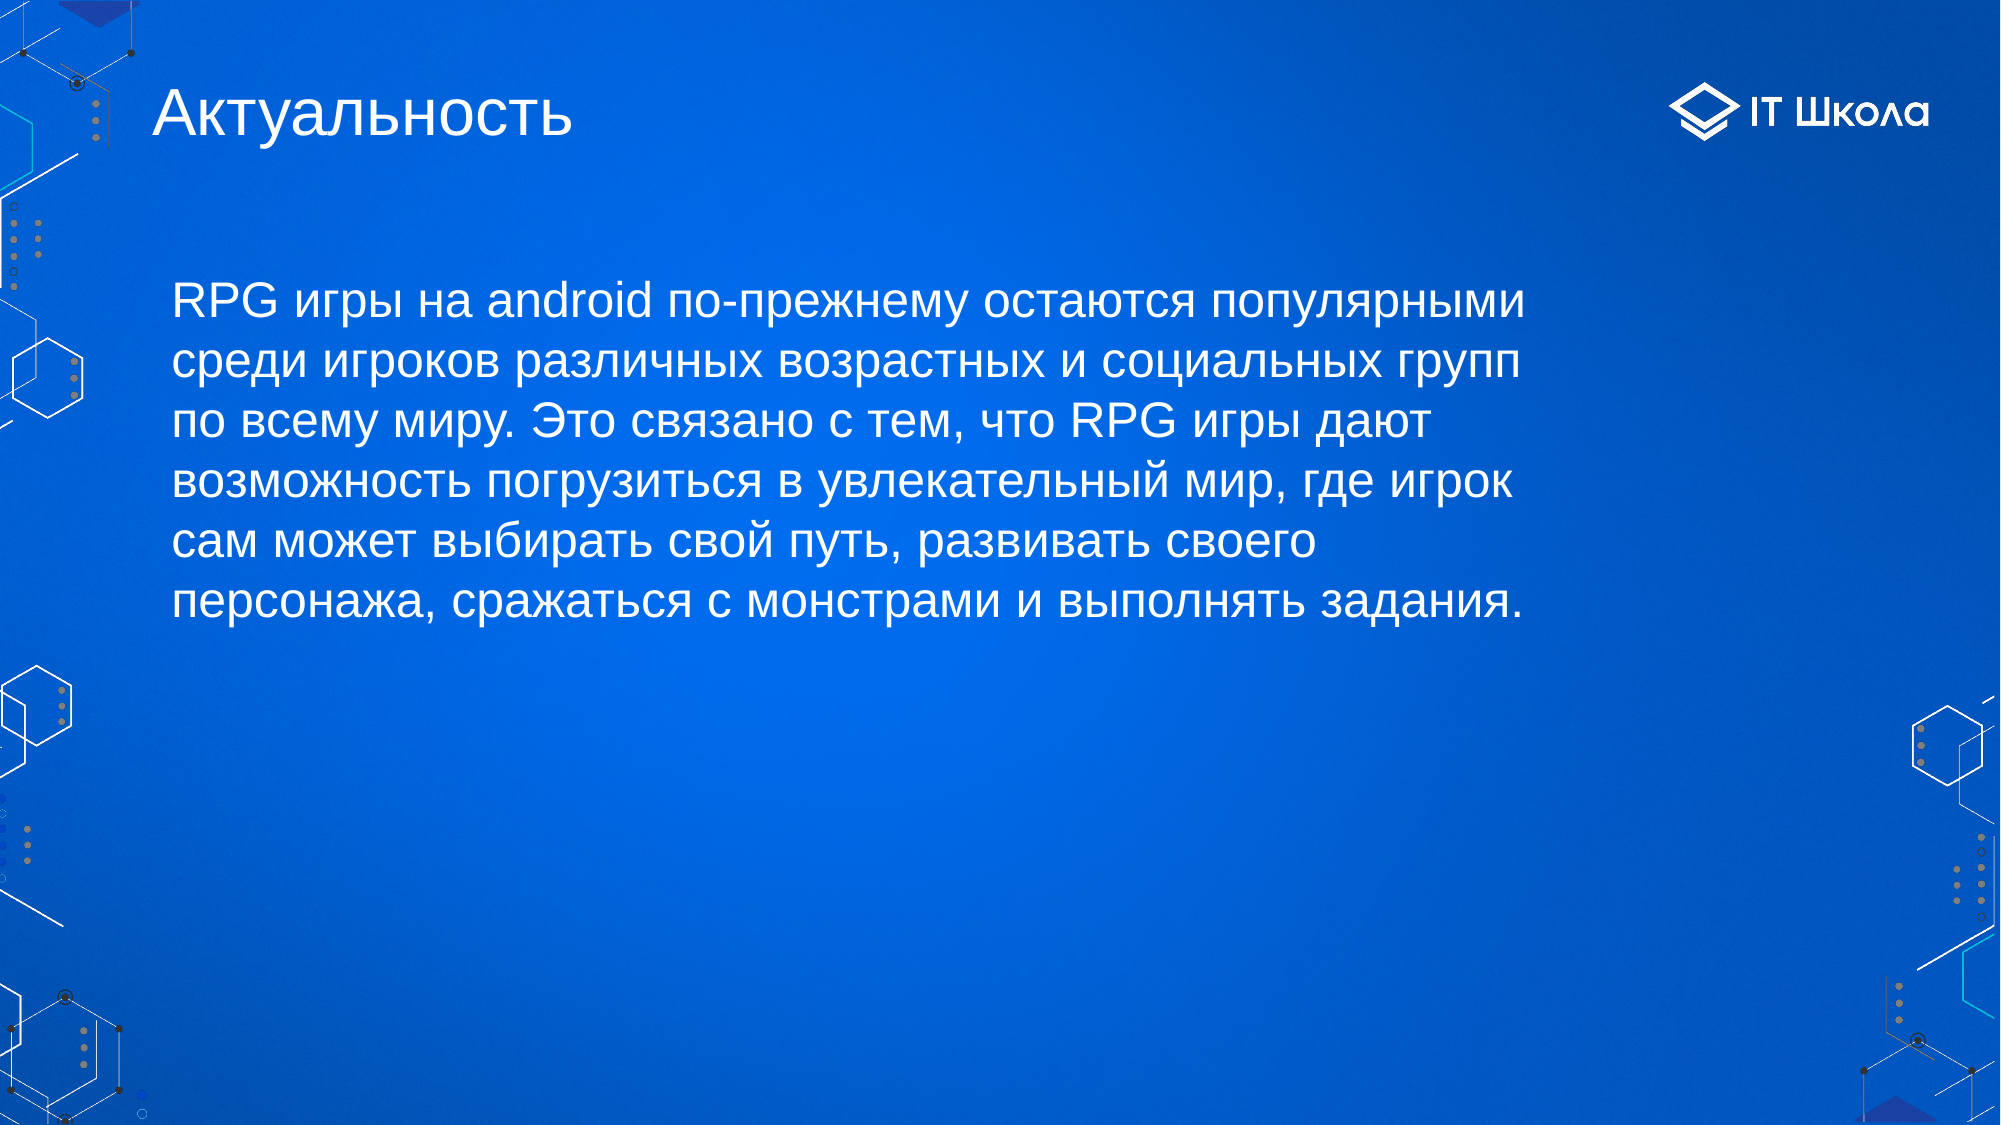

# Актуальность
RPG игры на android по-прежнему остаются популярными среди игроков различных возрастных и социальных групп по всему миру. Это связано с тем, что RPG игры дают возможность погрузиться в увлекательный мир, где игрок сам может выбирать свой путь, развивать своего персонажа, сражаться с монстрами и выполнять задания.